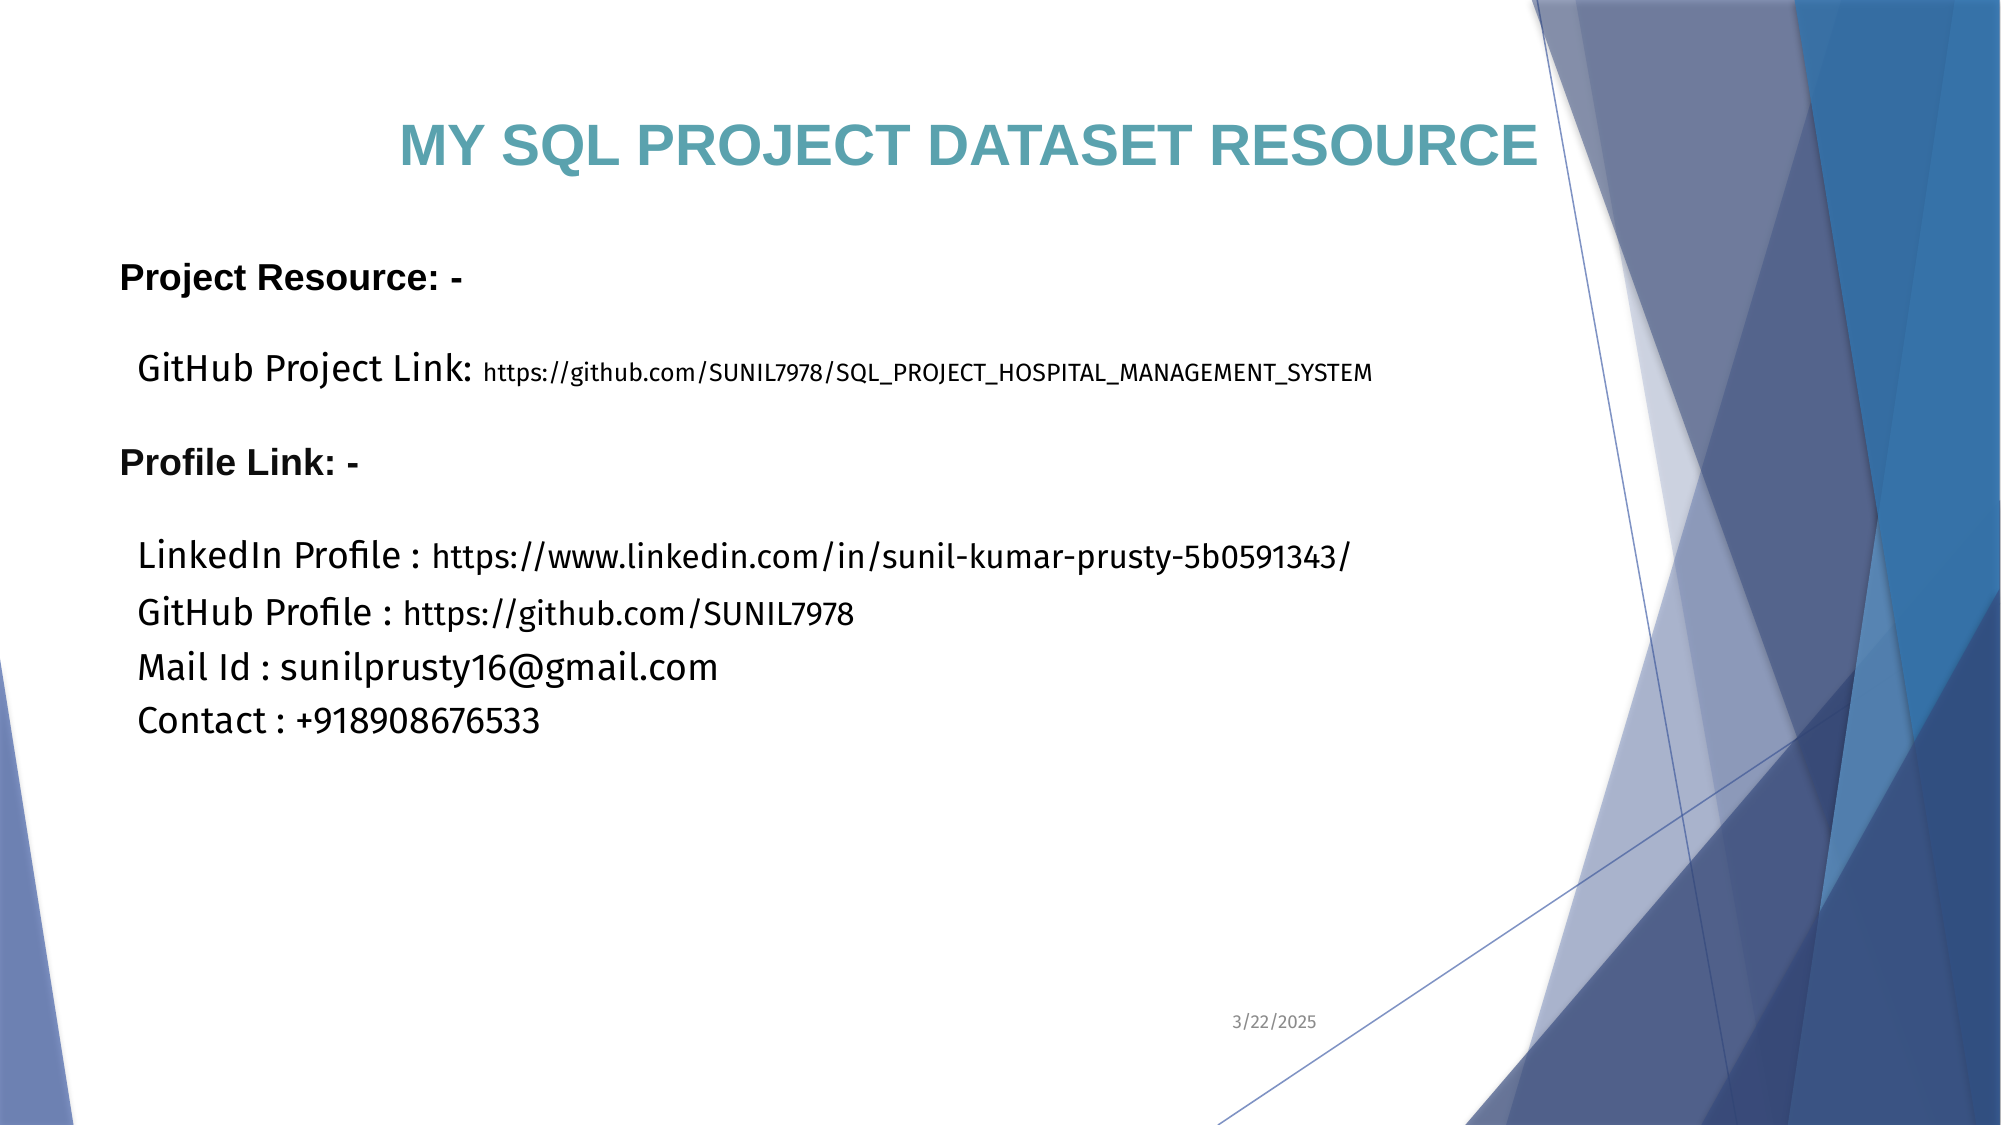

MY SQL PROJECT DATASET RESOURCE
Project Resource: -
GitHub Project Link: https://github.com/SUNIL7978/SQL_PROJECT_HOSPITAL_MANAGEMENT_SYSTEM
Profile Link: -
LinkedIn Profile : https://www.linkedin.com/in/sunil-kumar-prusty-5b0591343/
GitHub Profile : https://github.com/SUNIL7978
Mail Id : sunilprusty16@gmail.com
Contact : +918908676533
3/22/2025